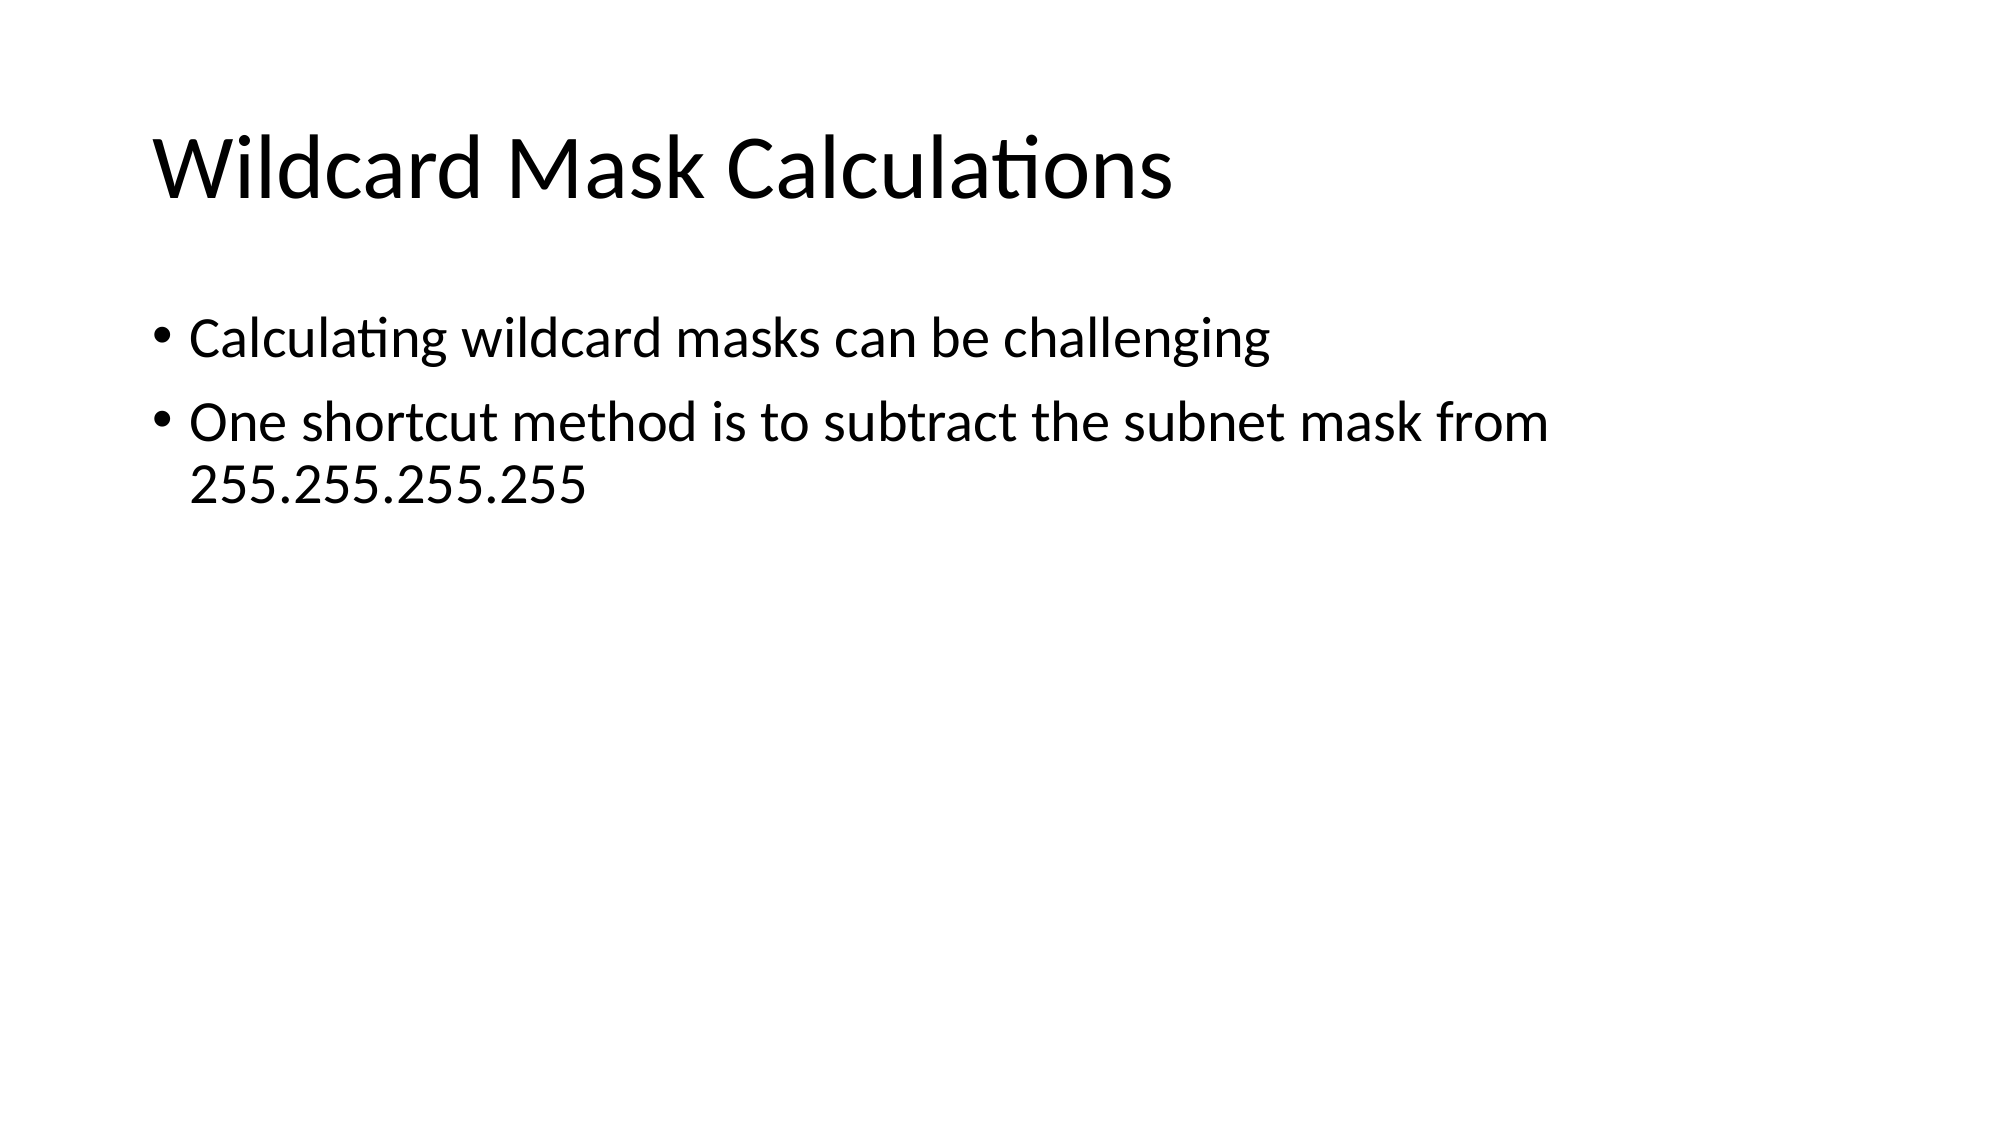

# Wildcard Mask Calculations
Calculating wildcard masks can be challenging
One shortcut method is to subtract the subnet mask from 255.255.255.255